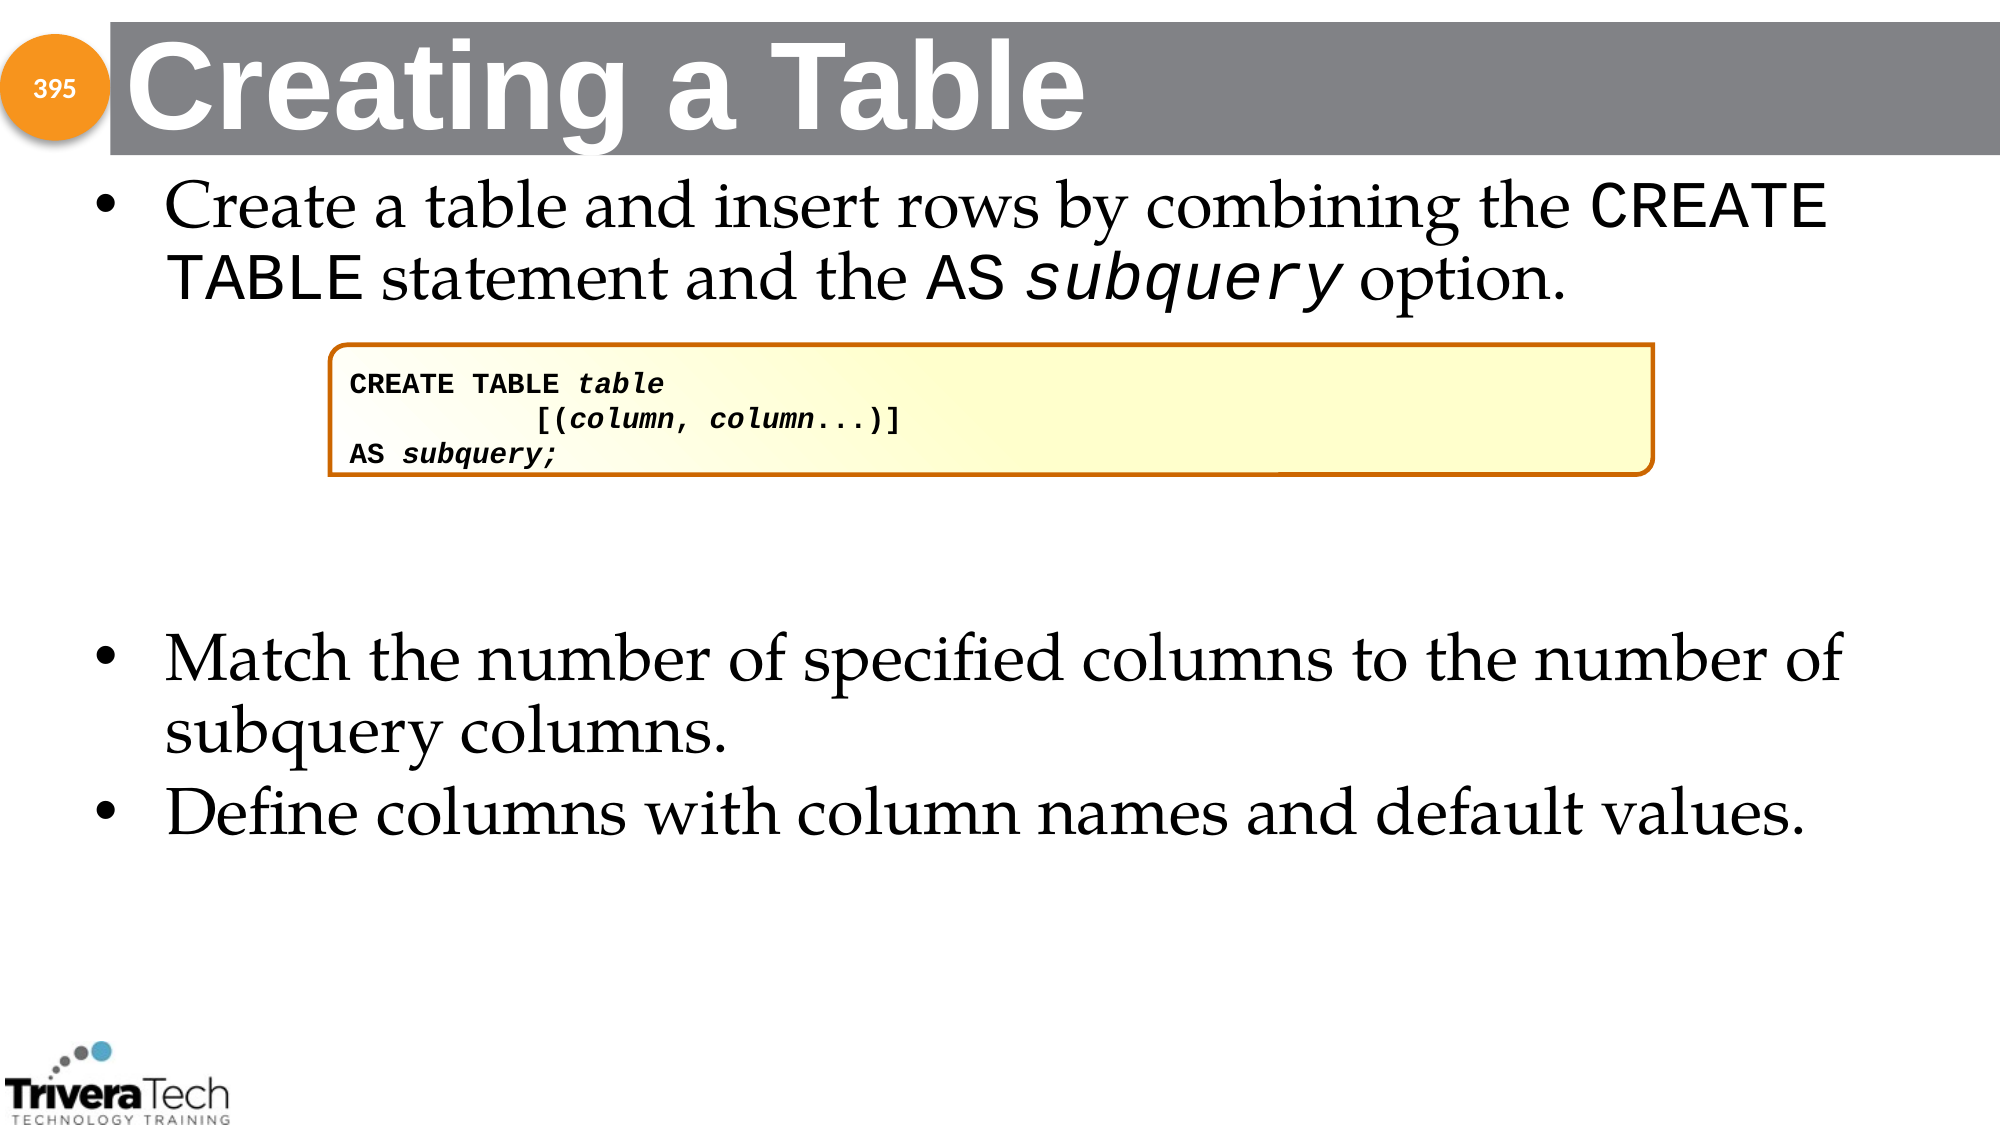

# Creating a Table
395
Create a table and insert rows by combining the CREATE TABLE statement and the AS subquery option.

Match the number of specified columns to the number of subquery columns.
Define columns with column names and default values.

CREATE TABLE table
  	  [(column, column...)]
AS subquery;